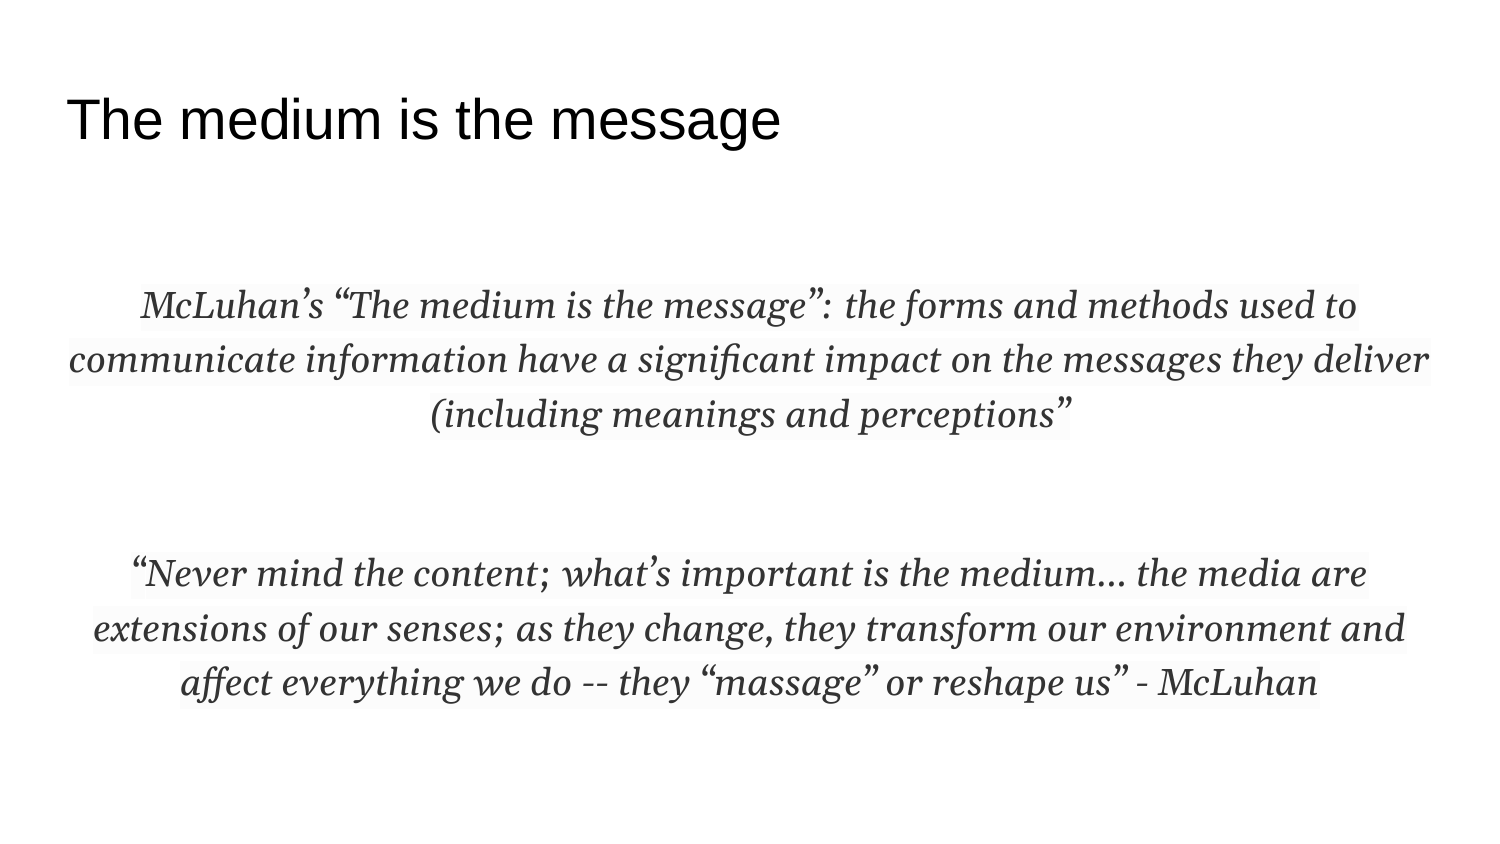

# The medium is the message

McLuhan’s “The medium is the message”: the forms and methods used to communicate information have a significant impact on the messages they deliver (including meanings and perceptions”

“Never mind the content; what’s important is the medium… the media are extensions of our senses; as they change, they transform our environment and affect everything we do -- they “massage” or reshape us” - McLuhan